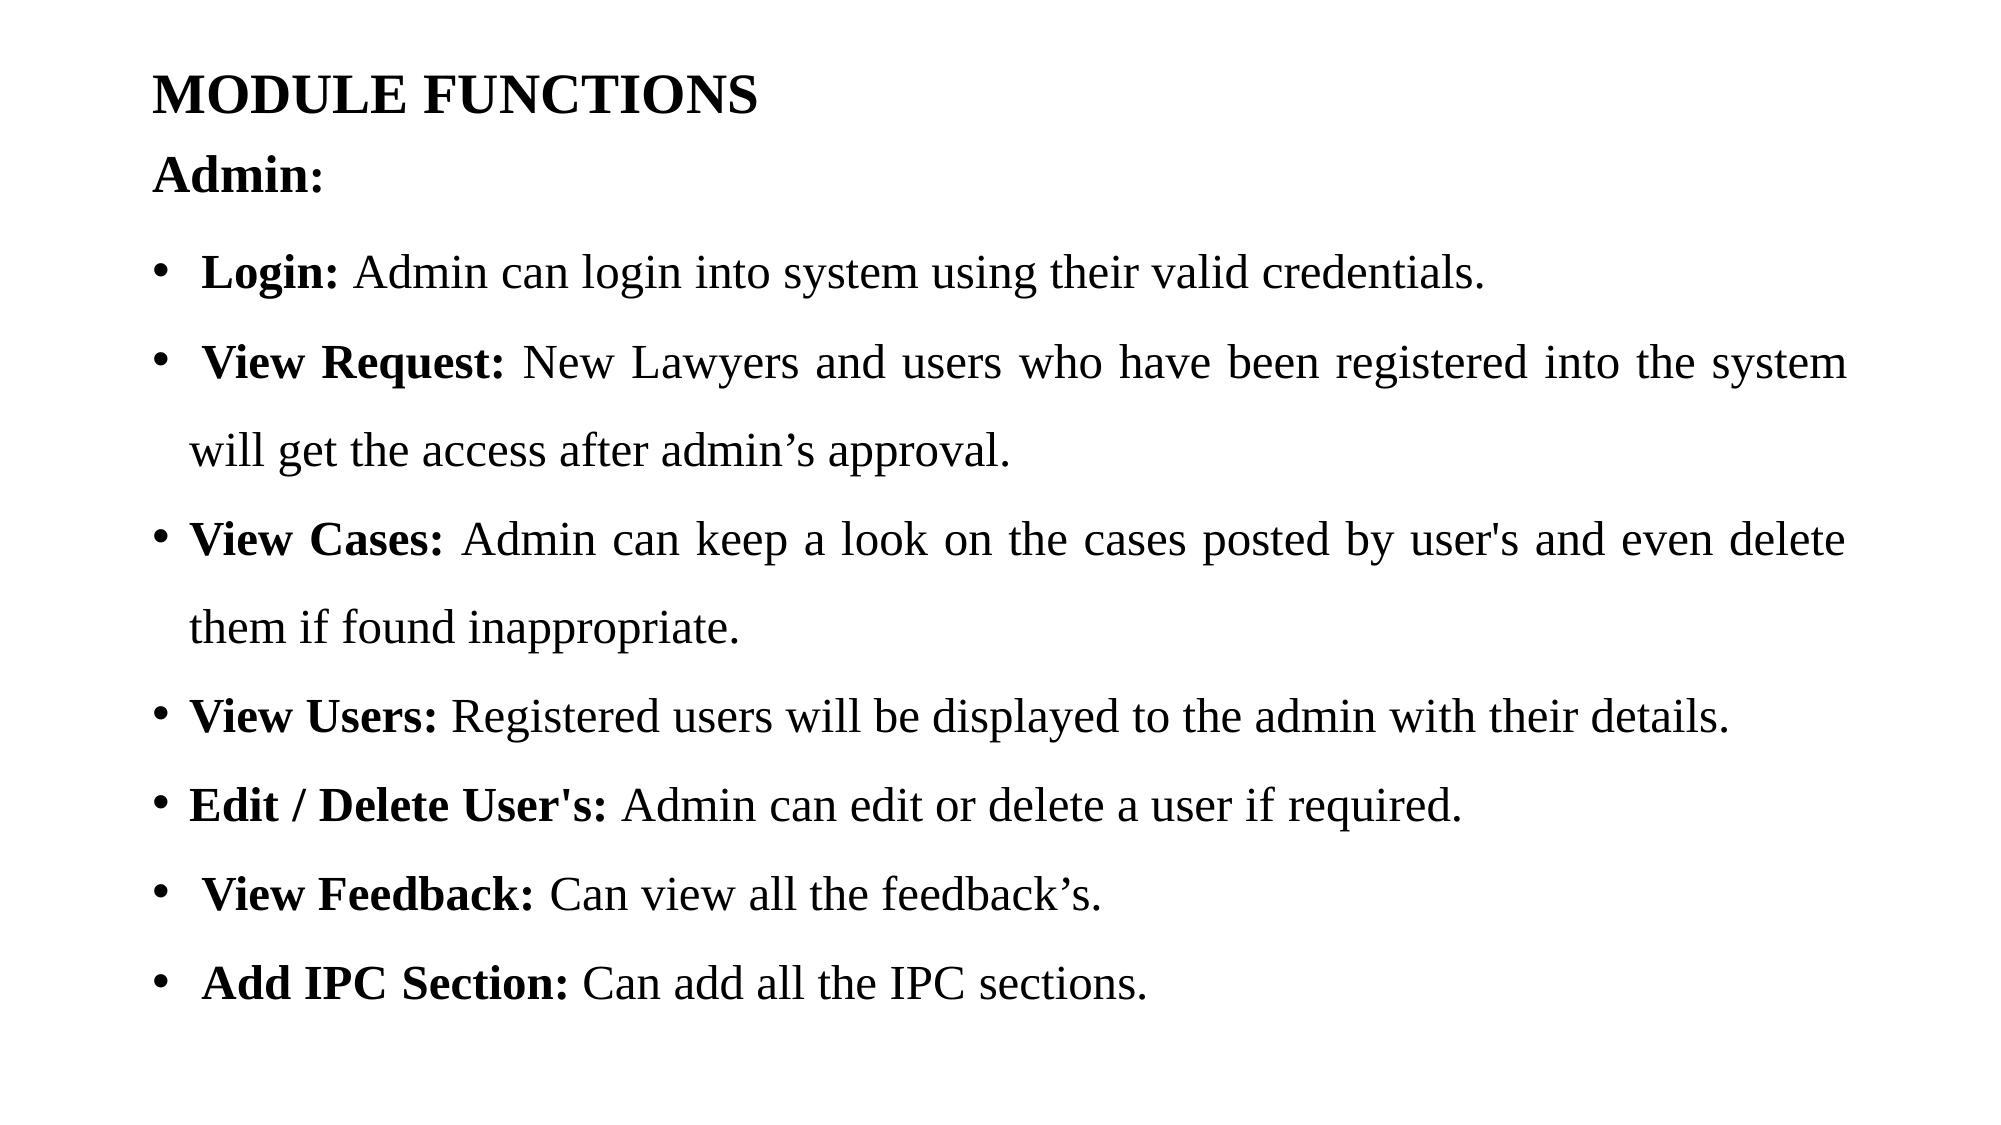

MODULE FUNCTIONS
Admin:

 Login: Admin can login into system using their valid credentials.
 View Request: New Lawyers and users who have been registered into the system will get the access after admin’s approval.
View Cases: Admin can keep a look on the cases posted by user's and even delete them if found inappropriate.
View Users: Registered users will be displayed to the admin with their details.
Edit / Delete User's: Admin can edit or delete a user if required.
 View Feedback: Can view all the feedback’s.
 Add IPC Section: Can add all the IPC sections.

#